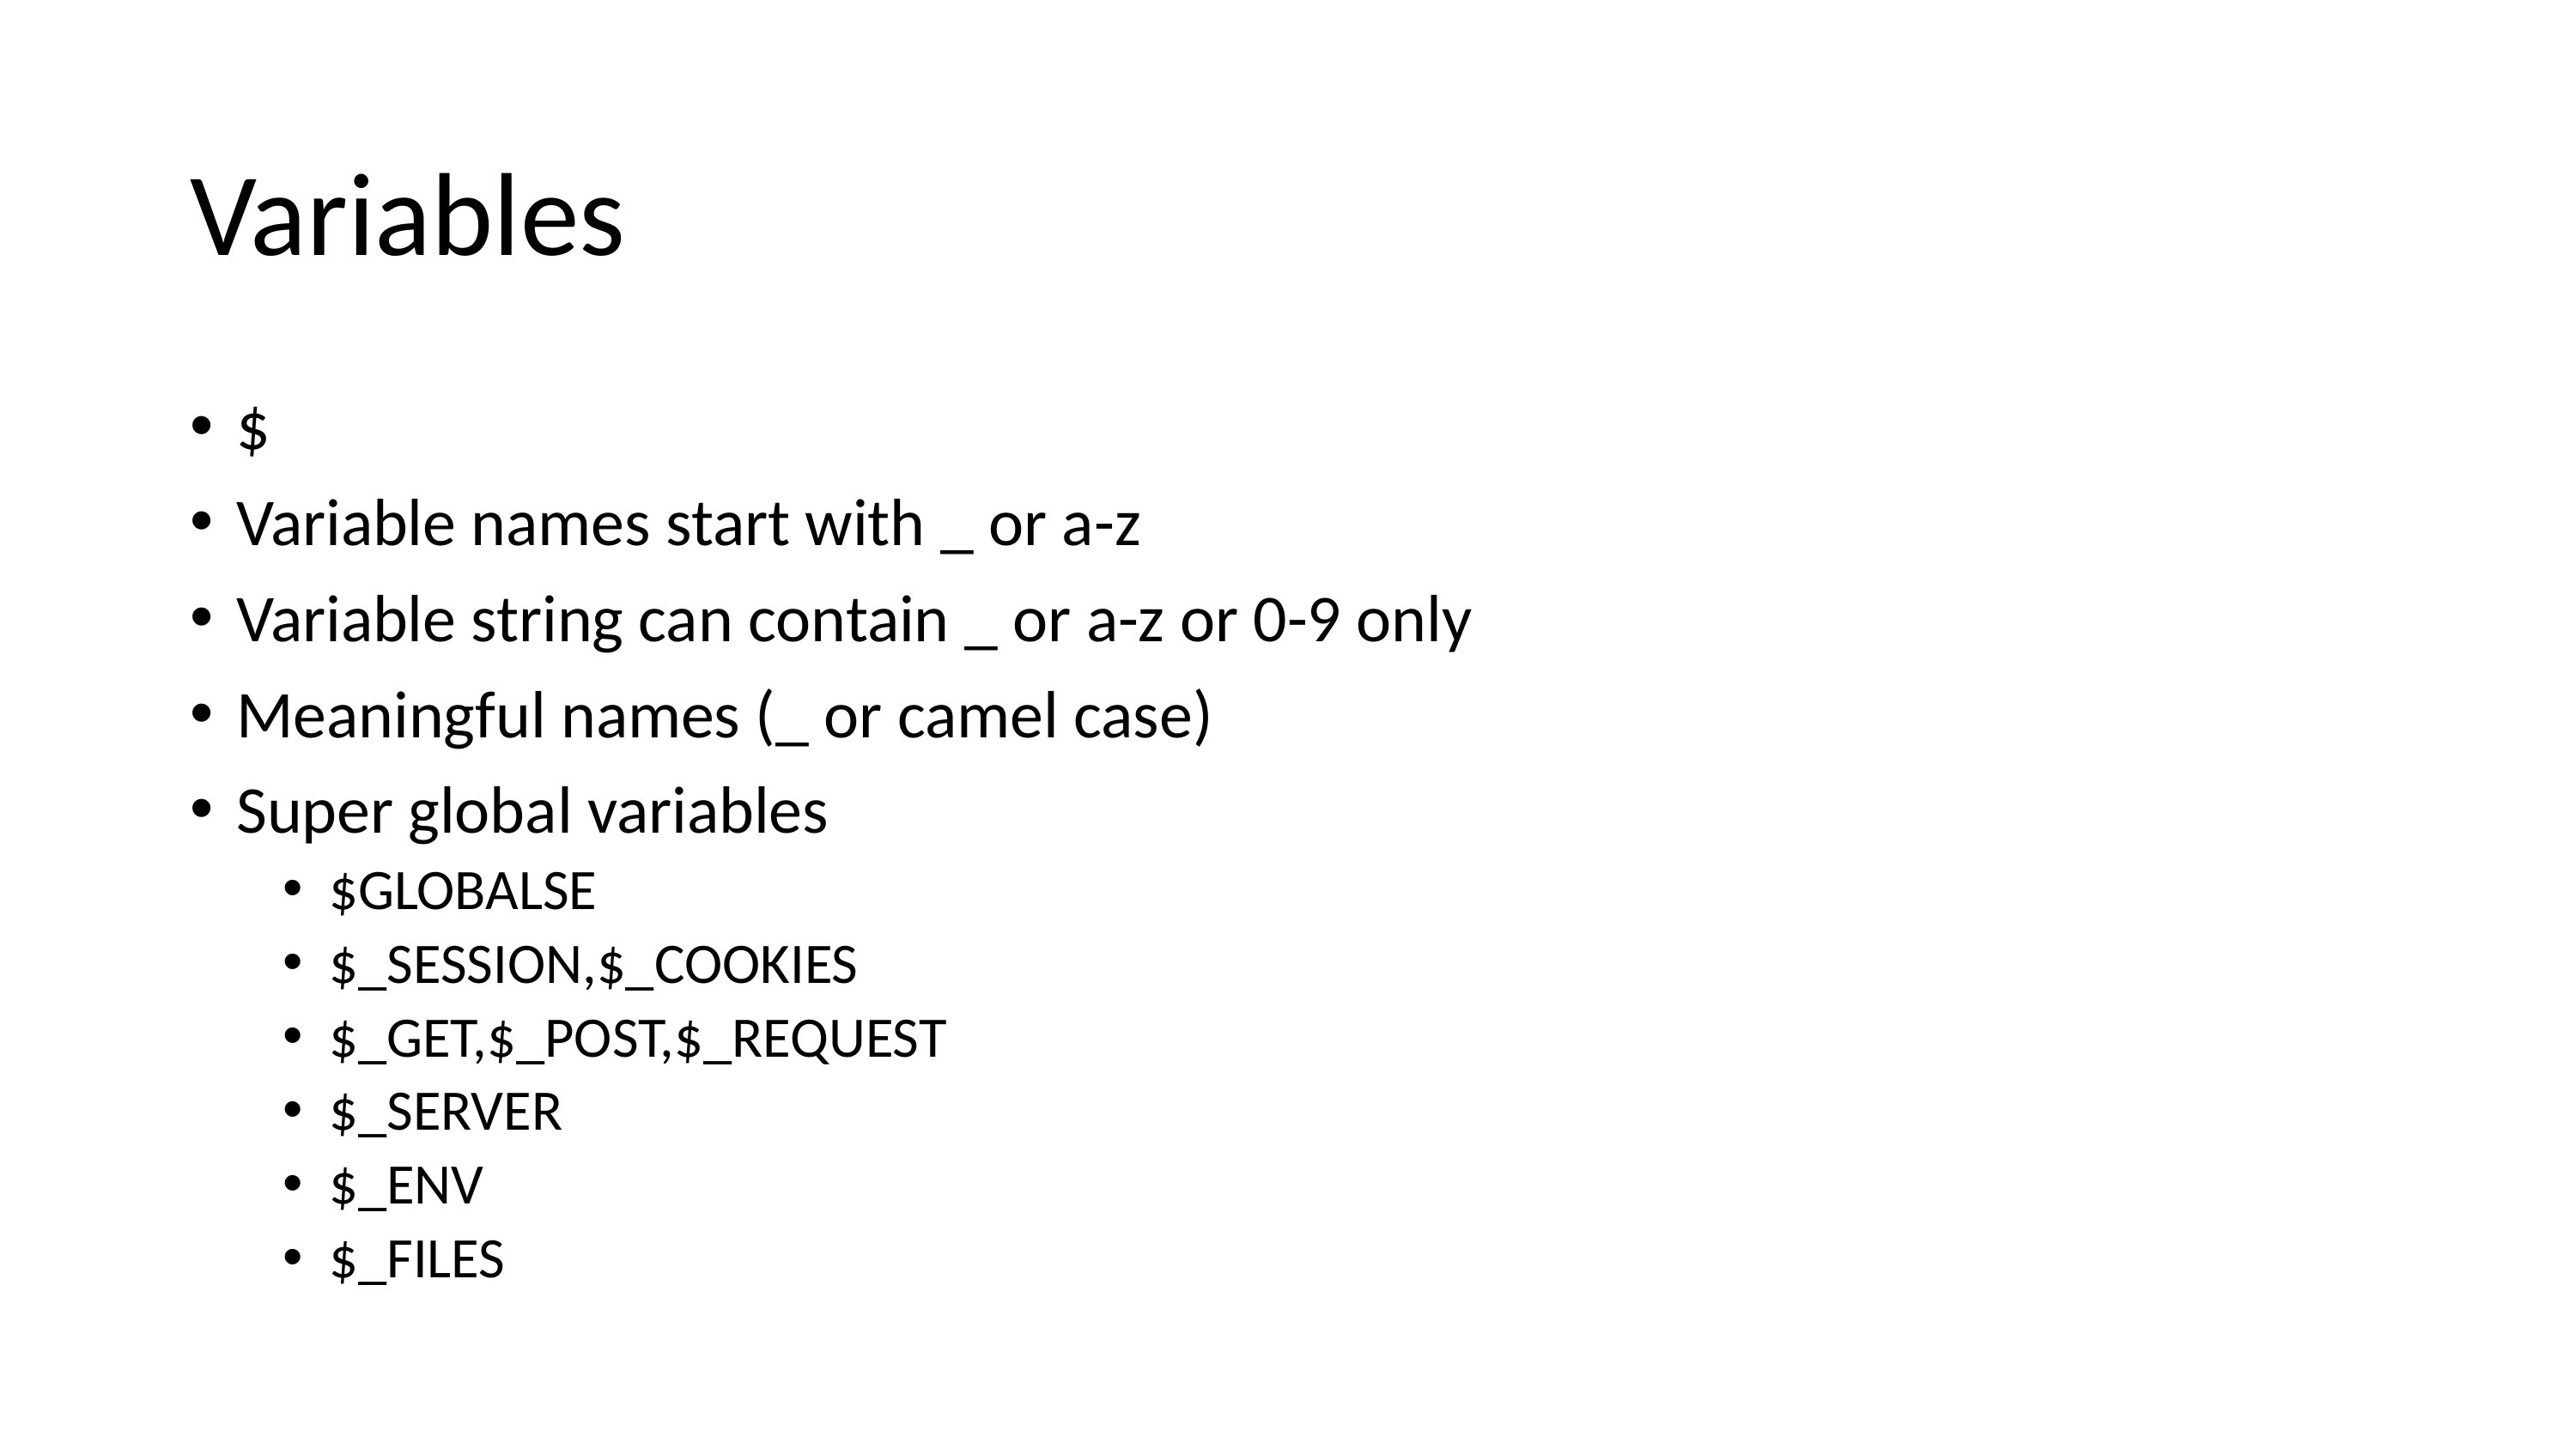

# Variables
$
Variable names start with _ or a-z
Variable string can contain _ or a-z or 0-9 only
Meaningful names (_ or camel case)
Super global variables
$GLOBALSE
$_SESSION,$_COOKIES
$_GET,$_POST,$_REQUEST
$_SERVER
$_ENV
$_FILES